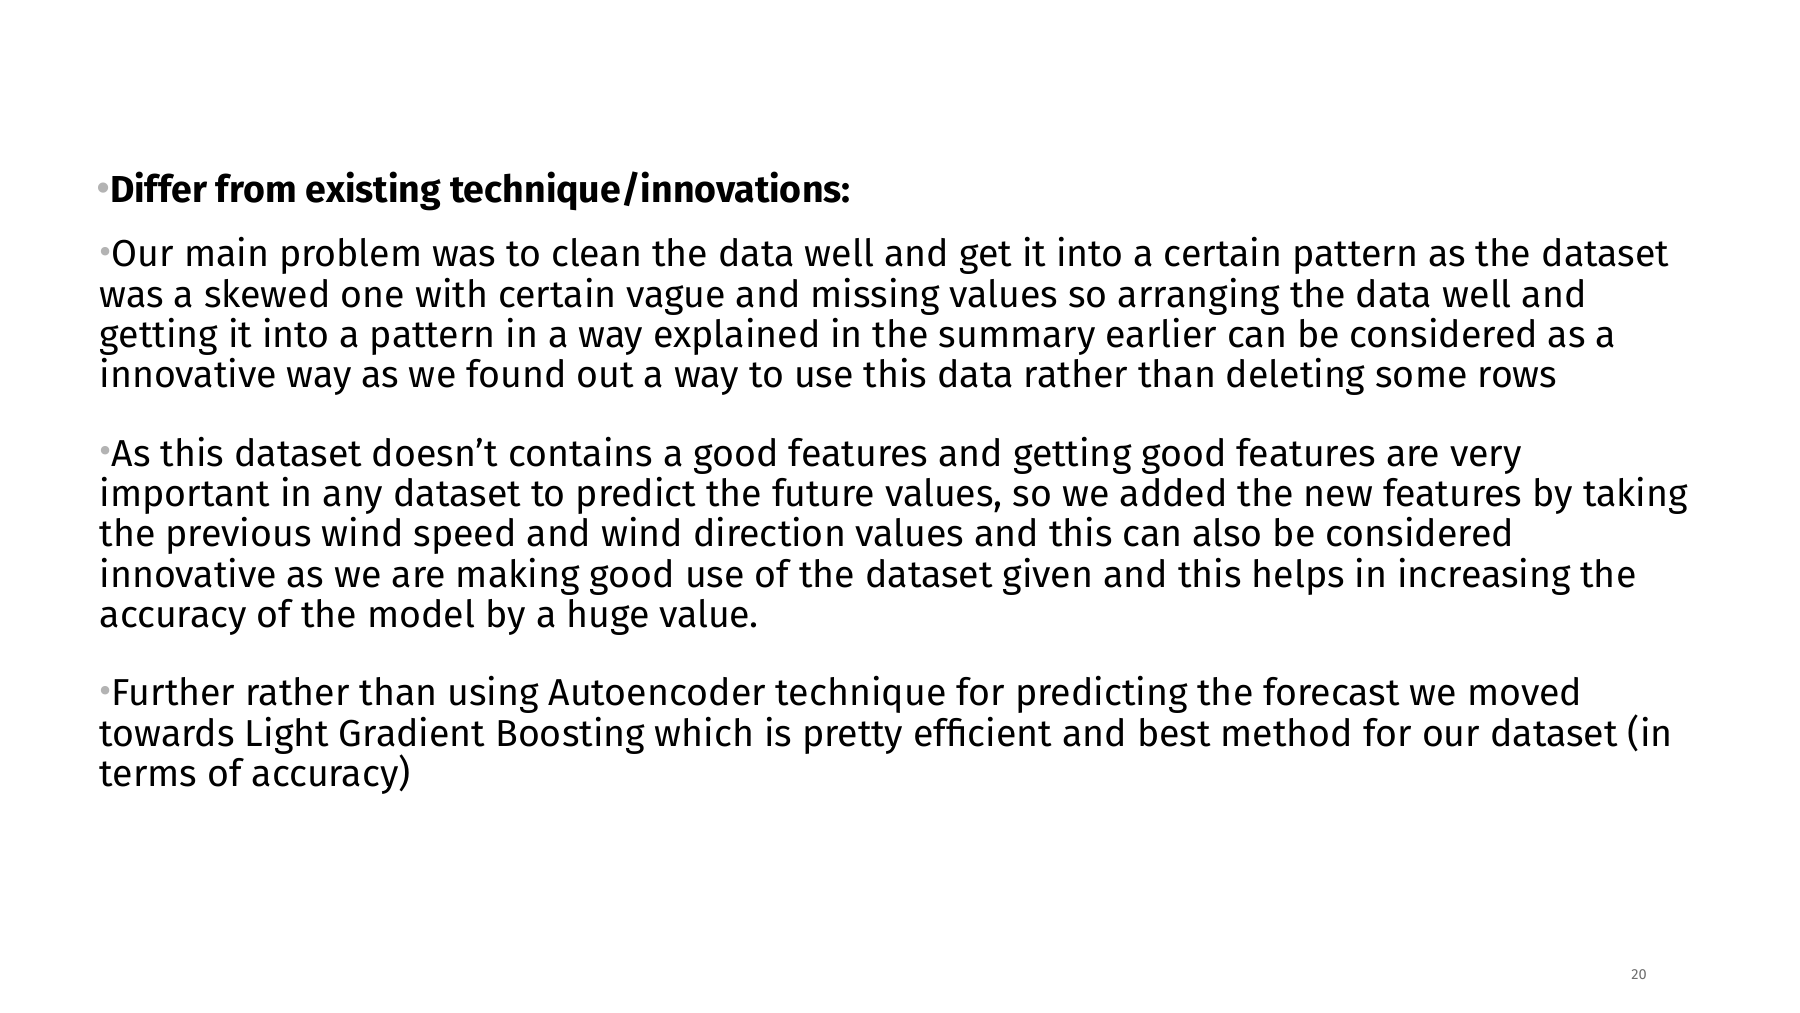

# Differ from existing technique/innovations:
Our main problem was to clean the data well and get it into a certain pattern as the dataset was a skewed one with certain vague and missing values so arranging the data well and getting it into a pattern in a way explained in the summary earlier can be considered as a innovative way as we found out a way to use this data rather than deleting some rows
As this dataset doesn’t contains a good features and getting good features are very important in any dataset to predict the future values, so we added the new features by taking the previous wind speed and wind direction values and this can also be considered innovative as we are making good use of the dataset given and this helps in increasing the accuracy of the model by a huge value.
Further rather than using Autoencoder technique for predicting the forecast we moved towards Light Gradient Boosting which is pretty efficient and best method for our dataset (in terms of accuracy)